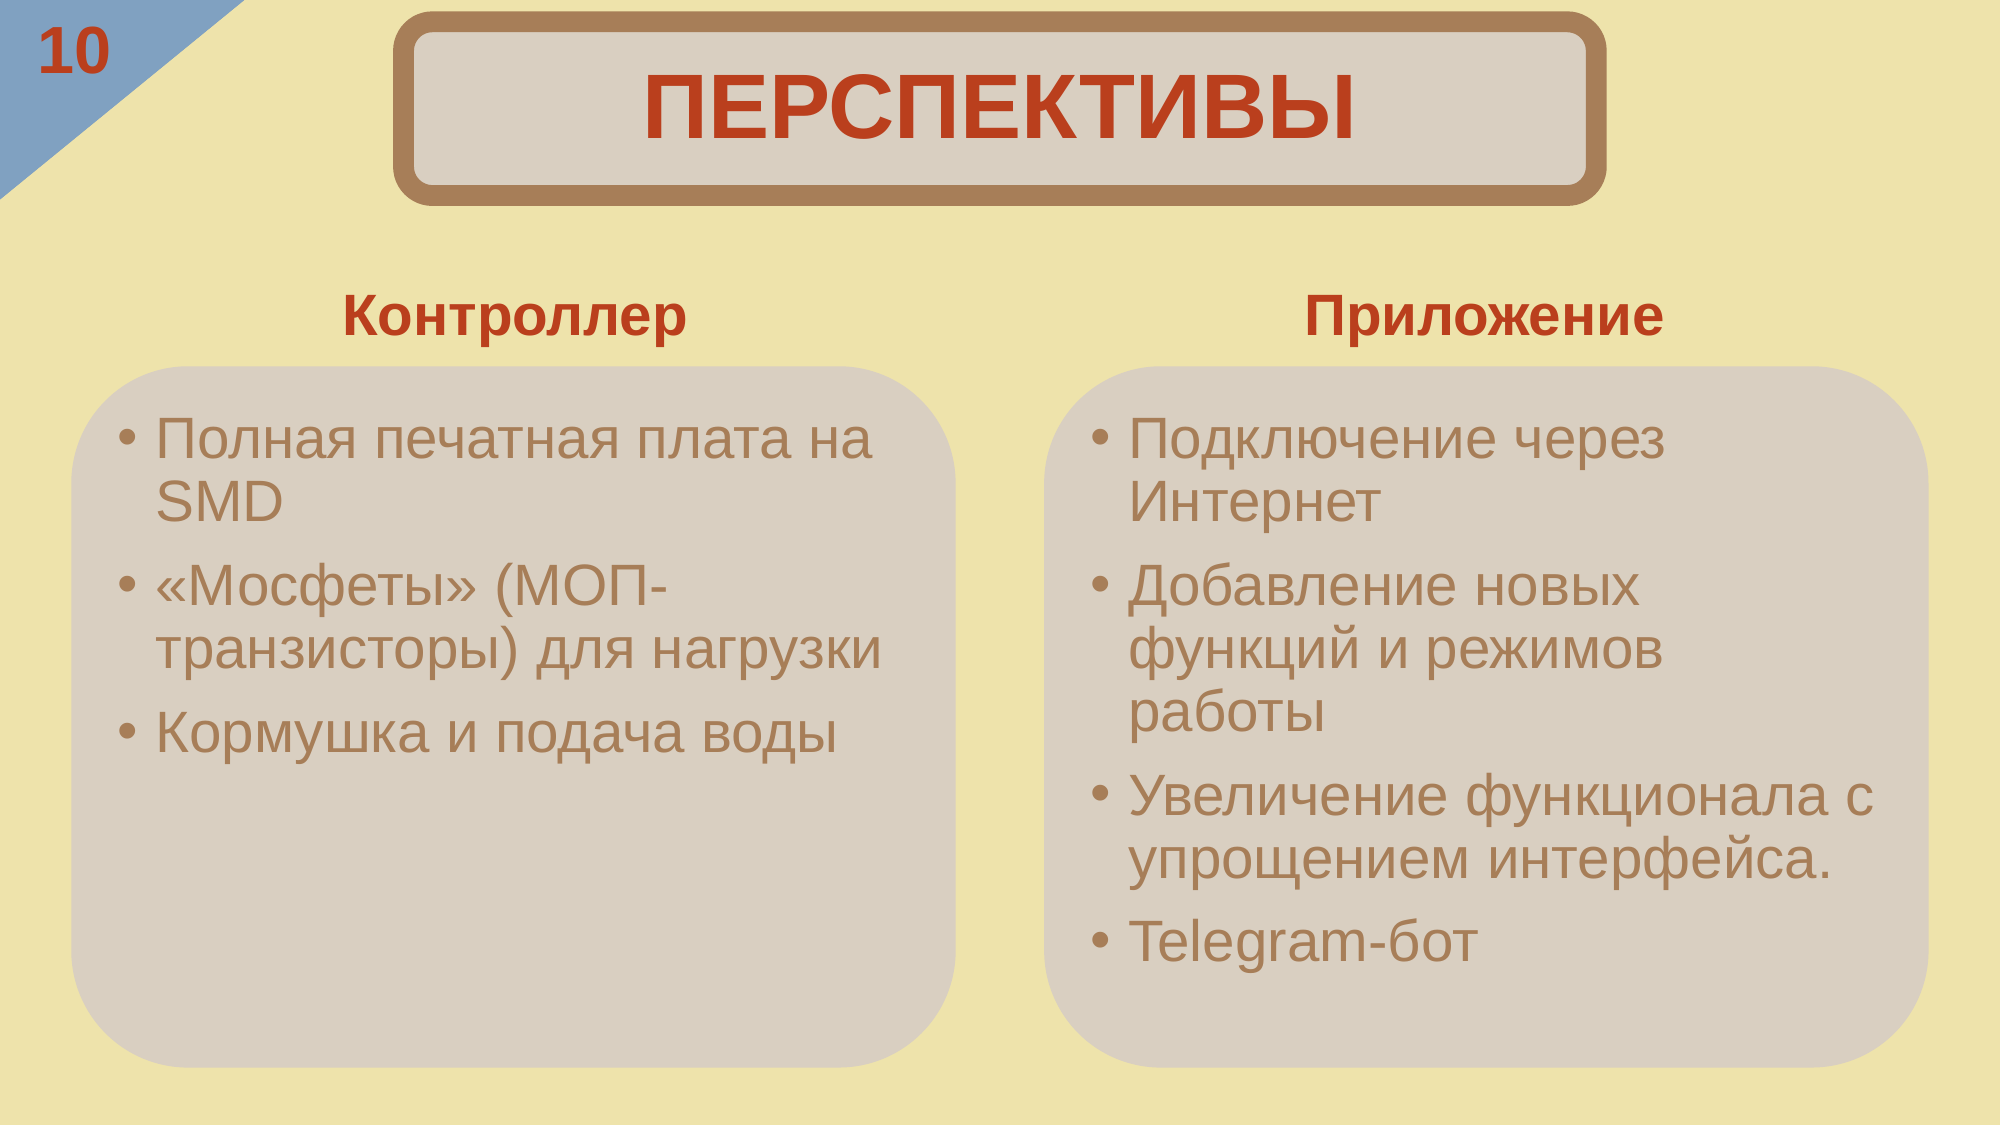

# ПЕРСПЕКТИВЫ
Контроллер

Приложение

Полная печатная плата на SMD
«Мосфеты» (МОП-транзисторы) для нагрузки
Кормушка и подача воды
Подключение через Интернет
Добавление новых функций и режимов работы
Увеличение функционала с упрощением интерфейса.
Telegram-бот